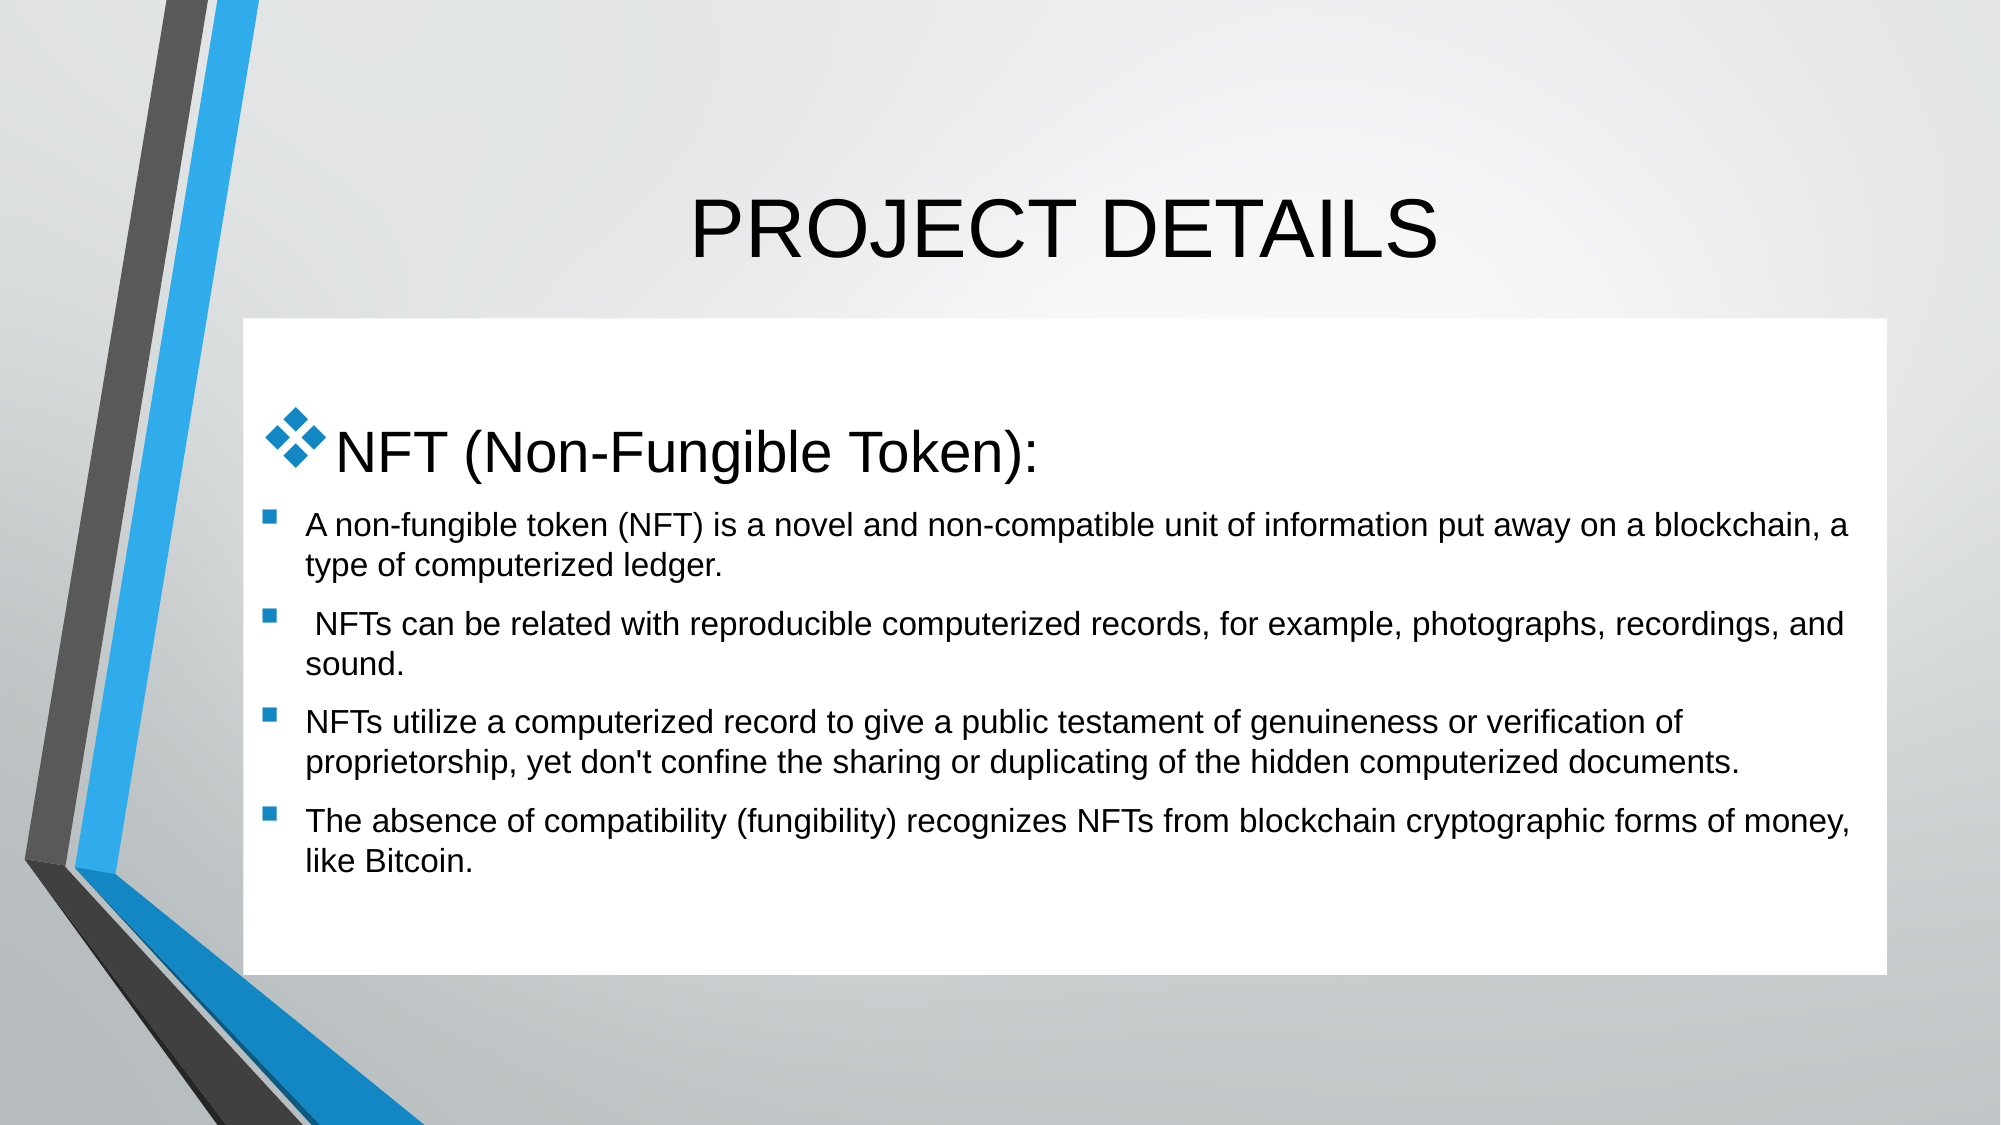

# PROJECT DETAILS
NFT (Non-Fungible Token):
A non-fungible token (NFT) is a novel and non-compatible unit of information put away on a blockchain, a type of computerized ledger.
 NFTs can be related with reproducible computerized records, for example, photographs, recordings, and sound.
NFTs utilize a computerized record to give a public testament of genuineness or verification of proprietorship, yet don't confine the sharing or duplicating of the hidden computerized documents.
The absence of compatibility (fungibility) recognizes NFTs from blockchain cryptographic forms of money, like Bitcoin.